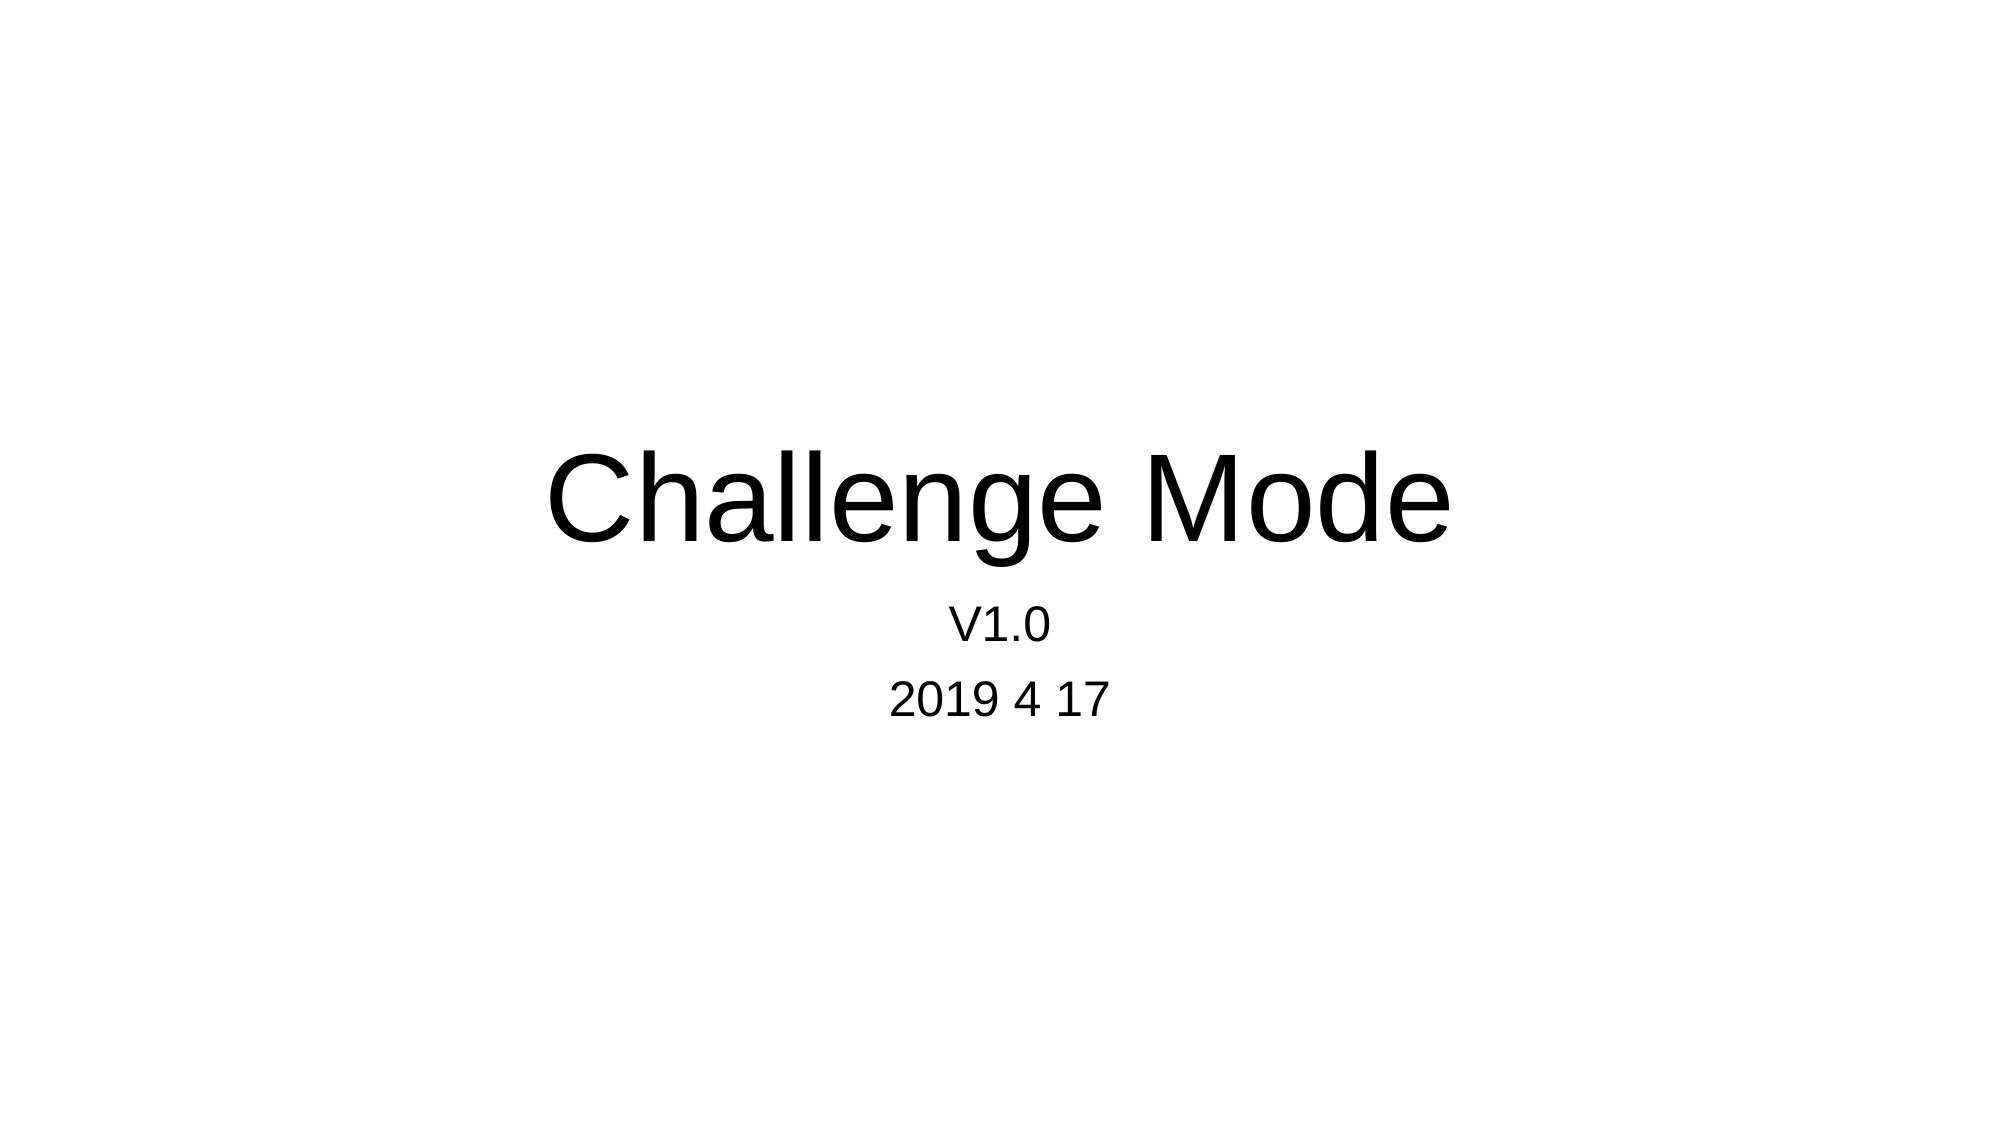

# Challenge Mode
V1.0
2019 4 17